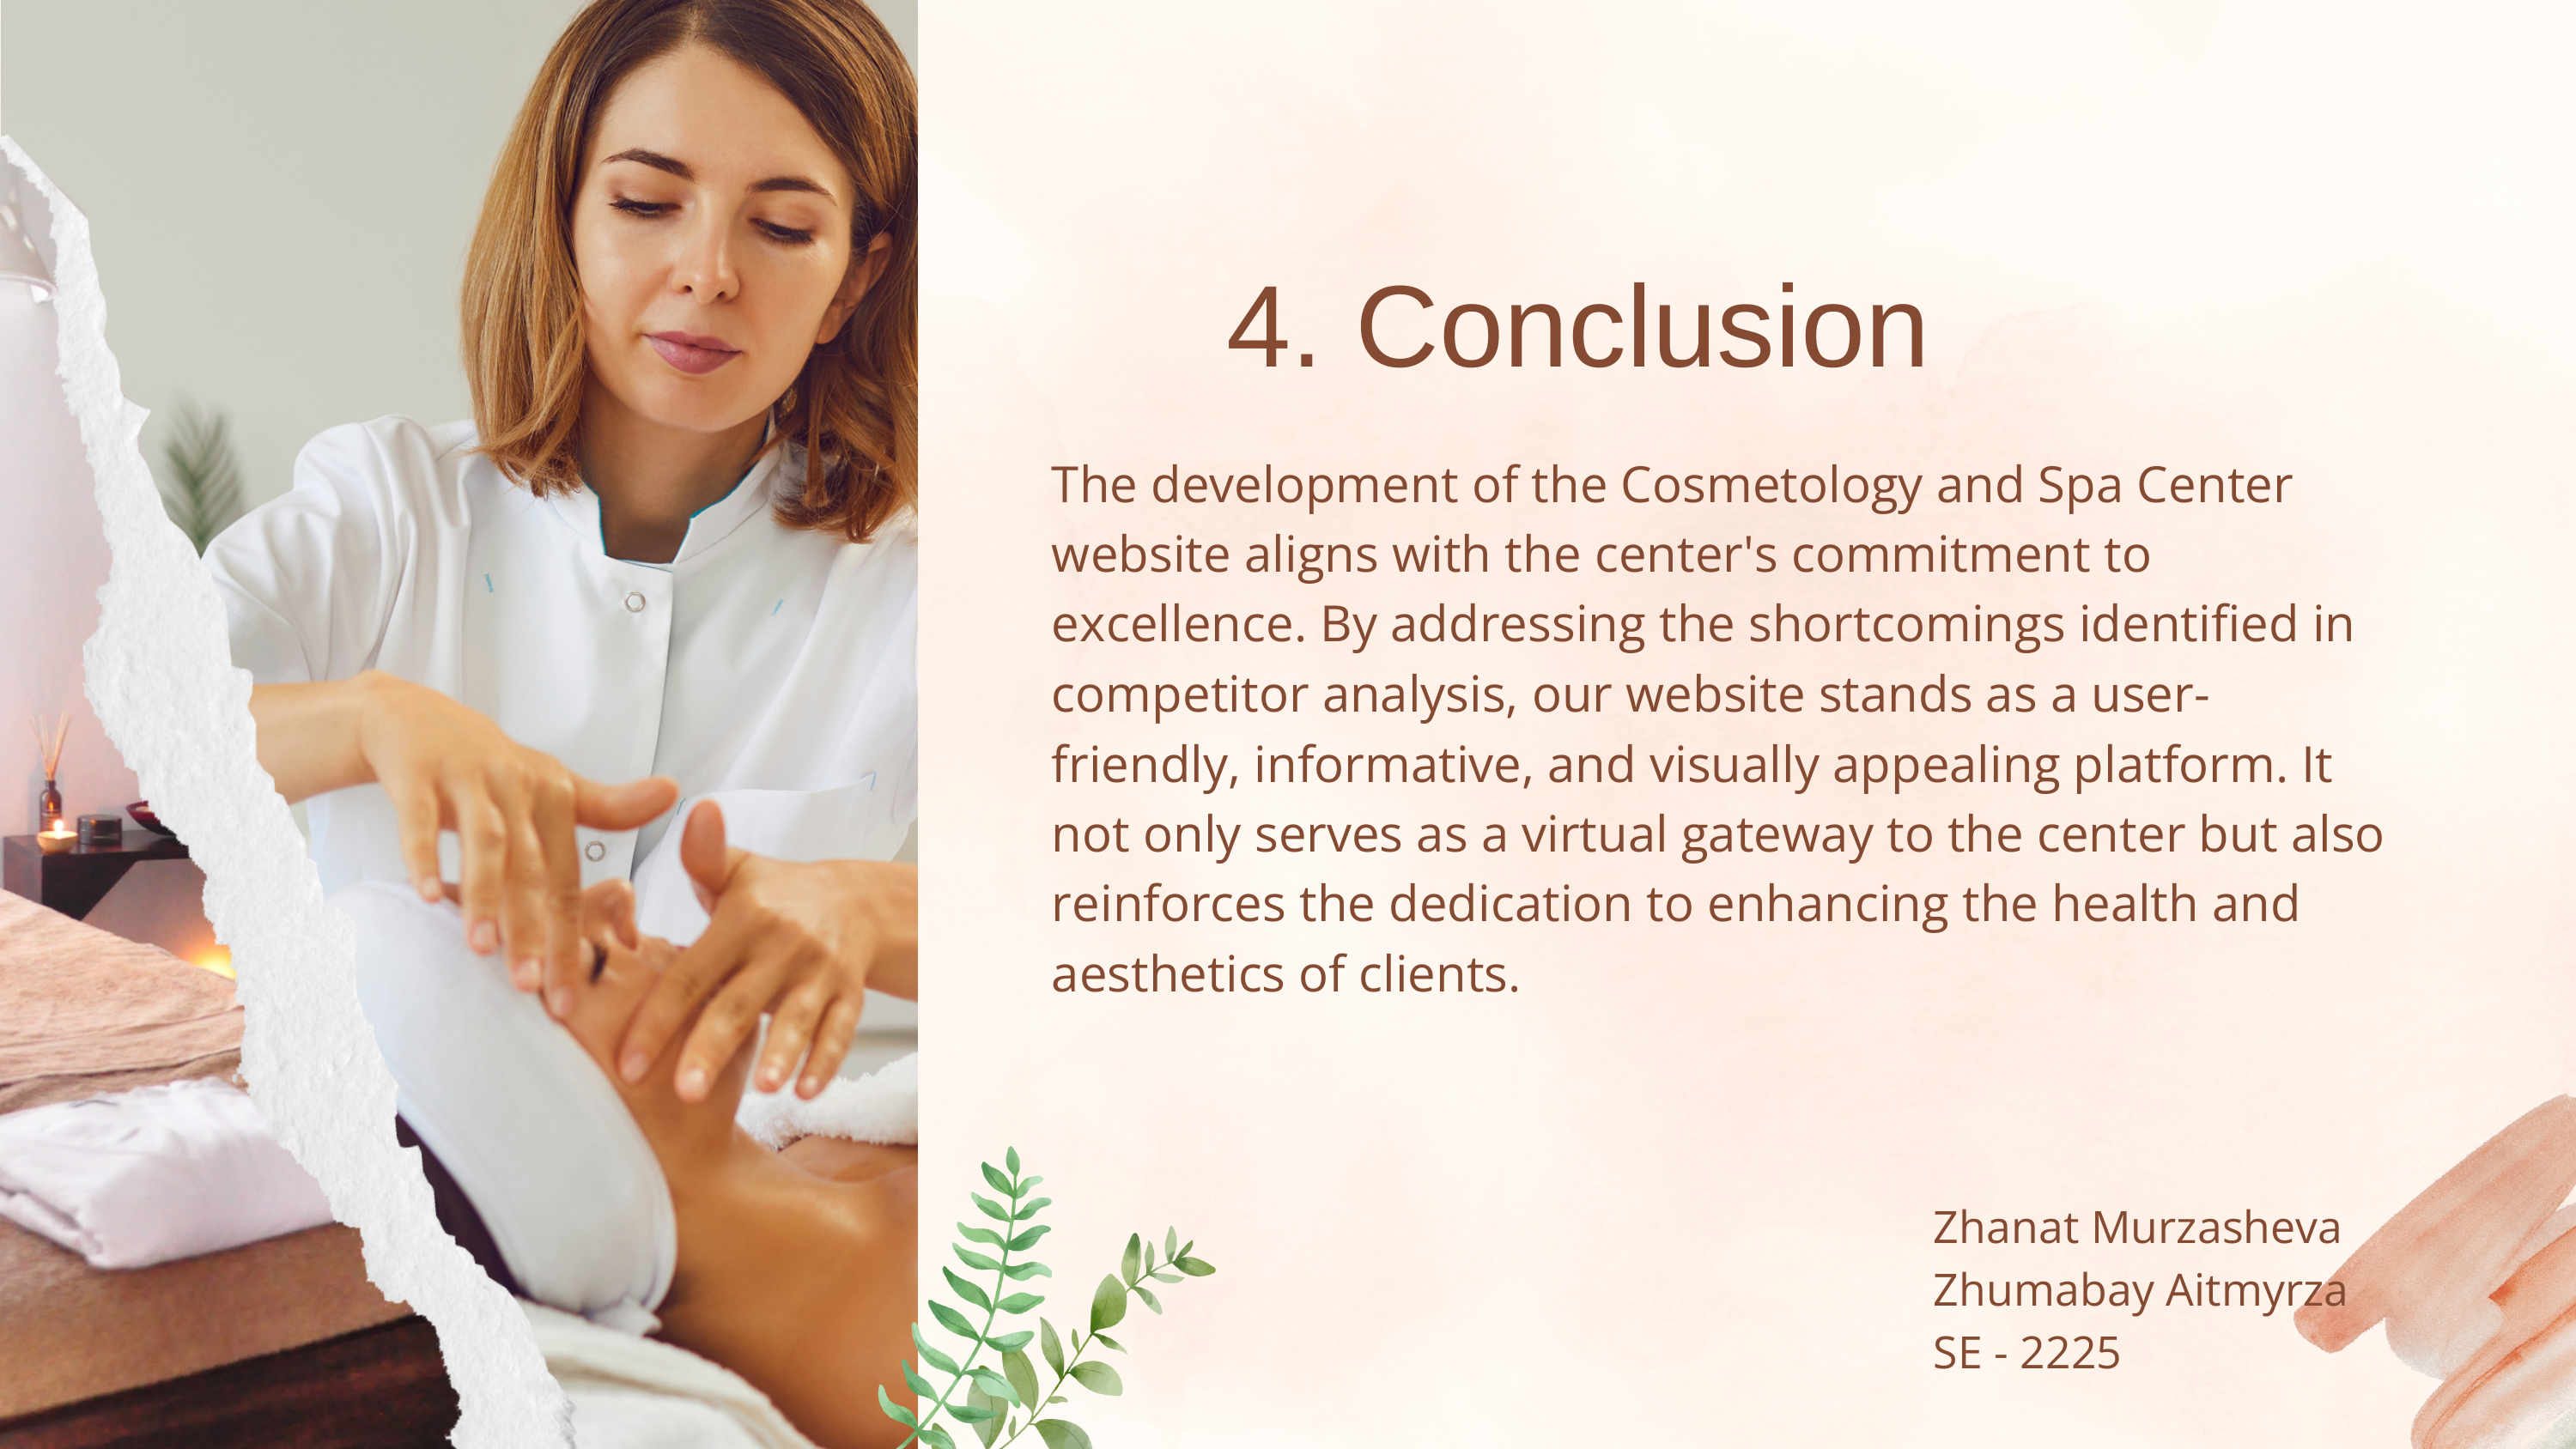

4. Conclusion

The development of the Cosmetology and Spa Center website aligns with the center's commitment to excellence. By addressing the shortcomings identified in competitor analysis, our website stands as a user-friendly, informative, and visually appealing platform. It not only serves as a virtual gateway to the center but also reinforces the dedication to enhancing the health and aesthetics of clients.

Zhanat Murzasheva
Zhumabay Aitmyrza
SE - 2225